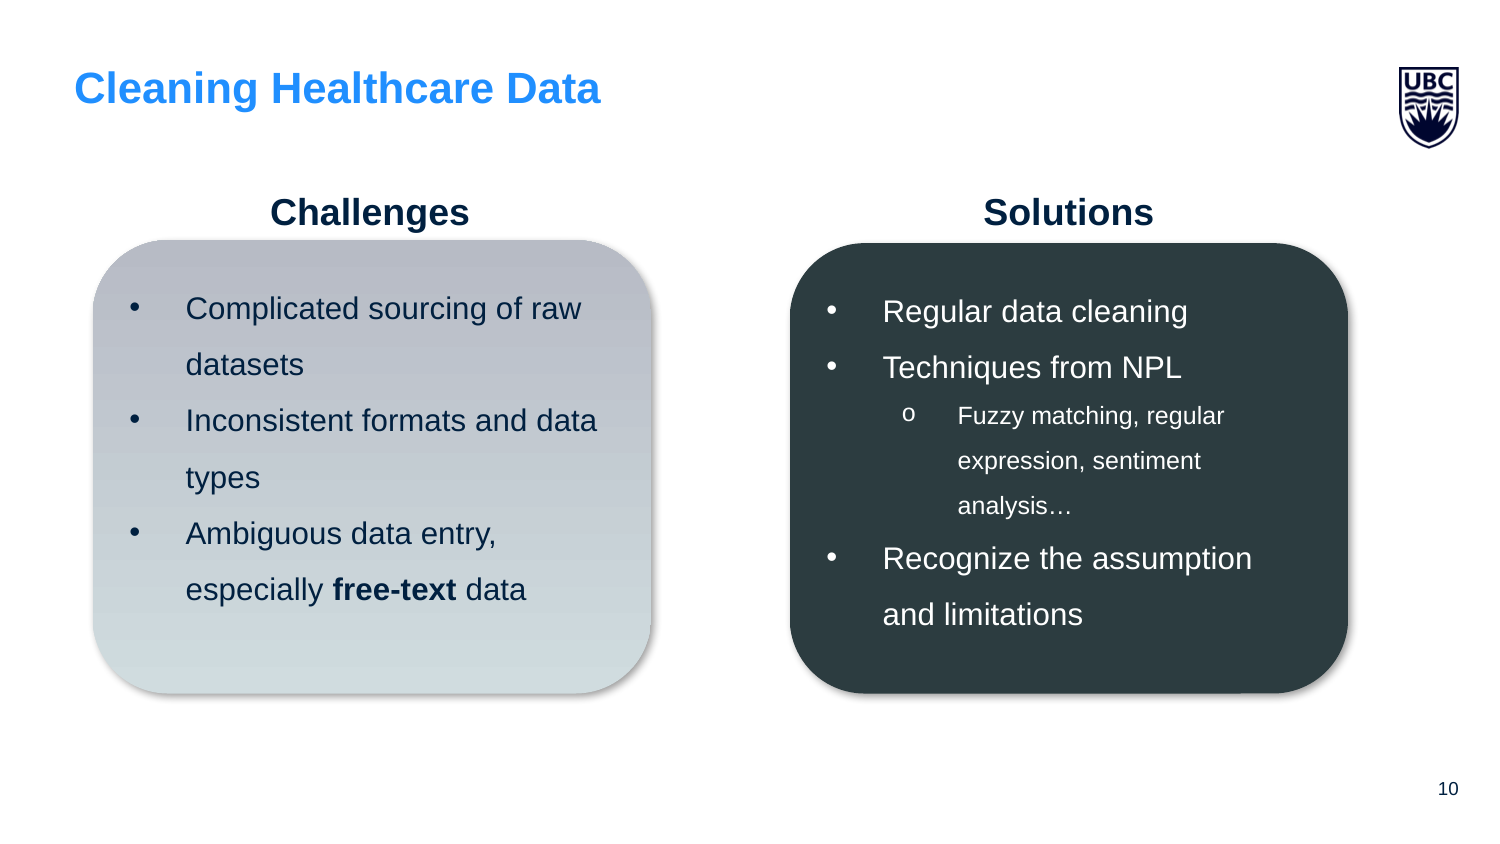

# Cleaning Healthcare Data
Challenges
Solutions
Complicated sourcing of raw datasets
Inconsistent formats and data types
Ambiguous data entry, especially free-text data

Regular data cleaning
Techniques from NPL
Fuzzy matching, regular expression, sentiment analysis…
Recognize the assumption and limitations